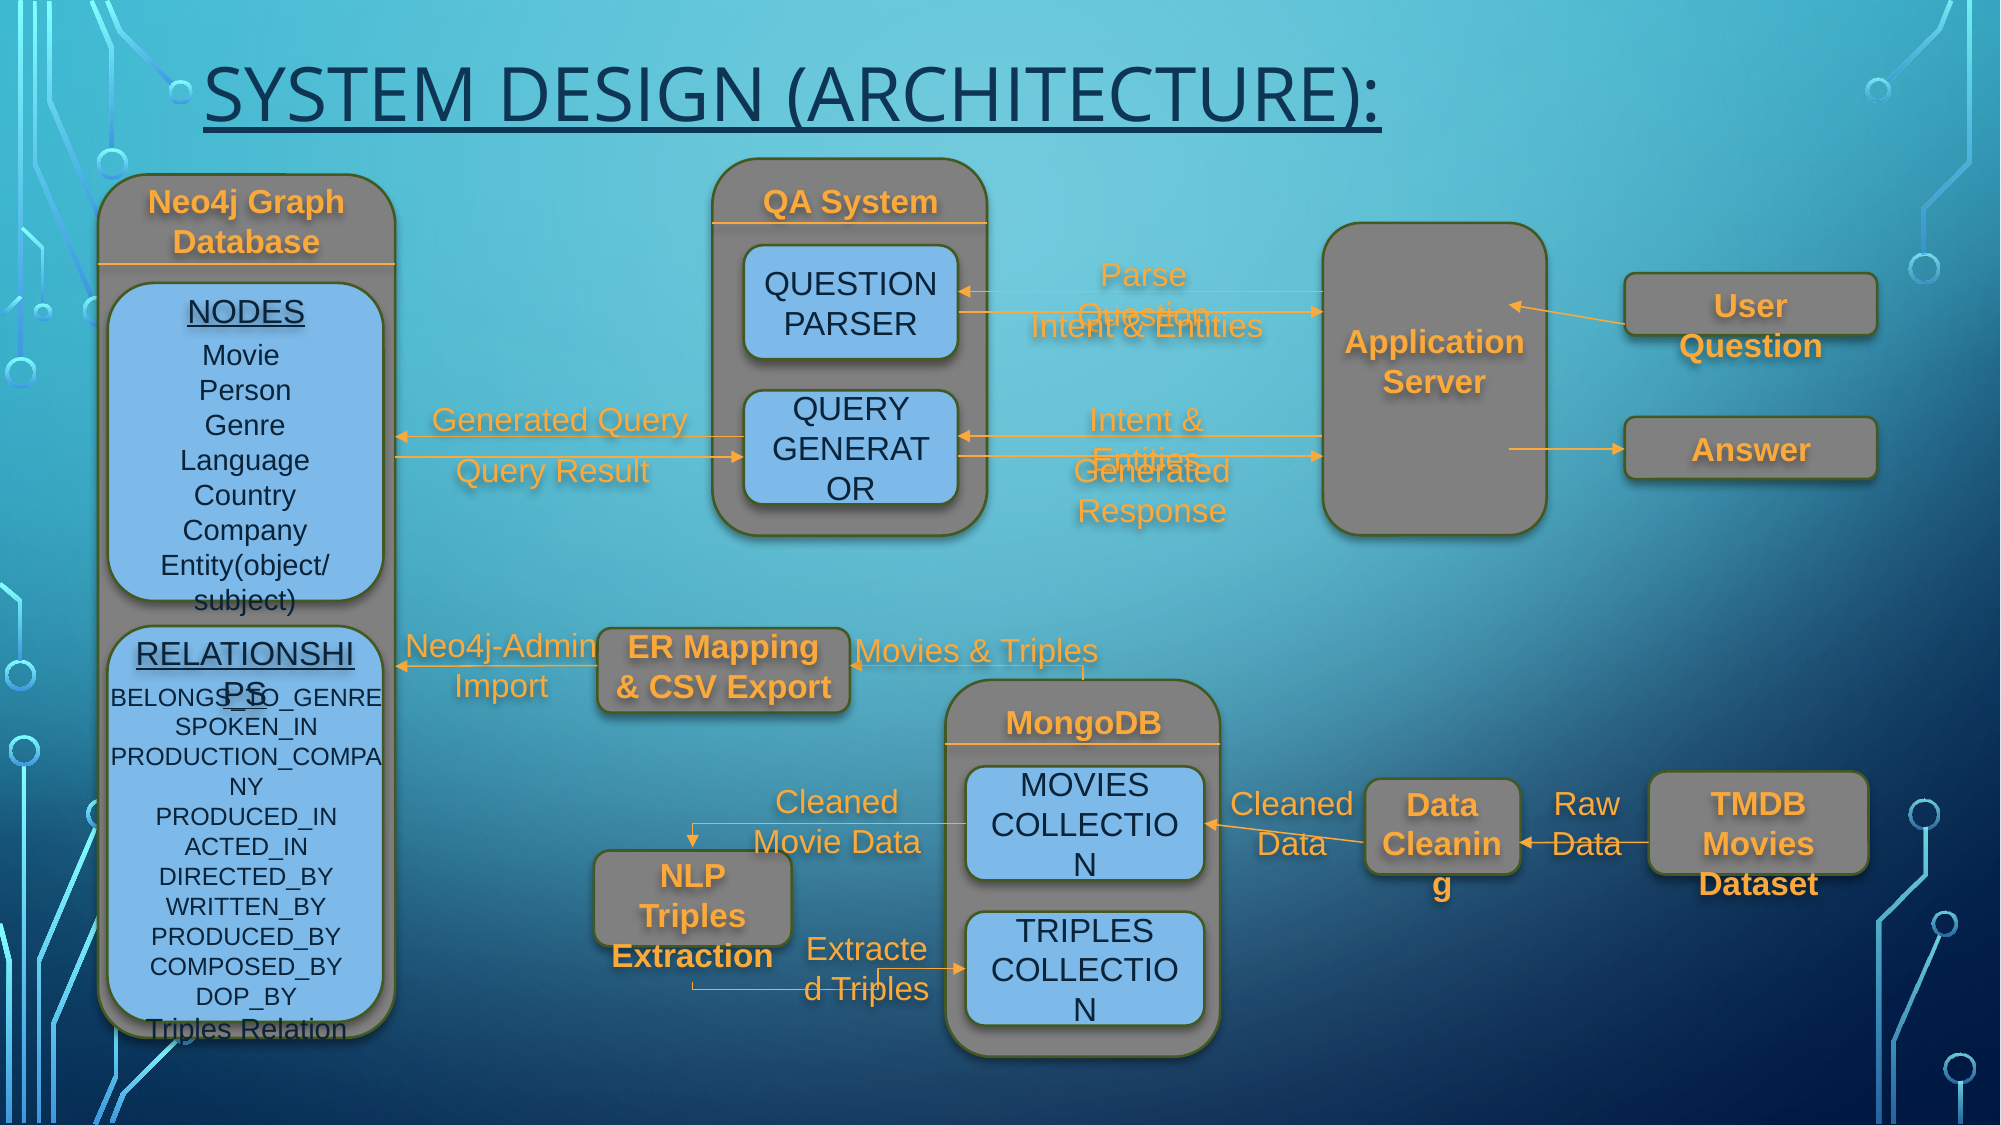

# System Design (Architecture):
QA System
Neo4j Graph Database

QUESTION PARSER
Parse Question

User Question
NODES

Intent & Entities
Application Server
Movie
Person
Genre
Language
Country
Company
Entity(object/subject)
Intent & Entities
QUERY GENERATOR
Generated Query

Answer
Generated Response
Query Result

Neo4j-Admin Import
ER Mapping & CSV Export
Movies & Triples
RELATIONSHIPS

BELONGS_TO_GENRE
SPOKEN_IN
PRODUCTION_COMPANY
PRODUCED_IN
ACTED_IN
DIRECTED_BY
WRITTEN_BY
PRODUCED_BY
COMPOSED_BY
DOP_BY
Triples Relation
MongoDB

MOVIES COLLECTION

Cleaned Movie Data
Cleaned Data
Raw Data
TMDB Movies
Dataset
Data Cleaning

NLP Triples Extraction

TRIPLES COLLECTION
Extracted Triples